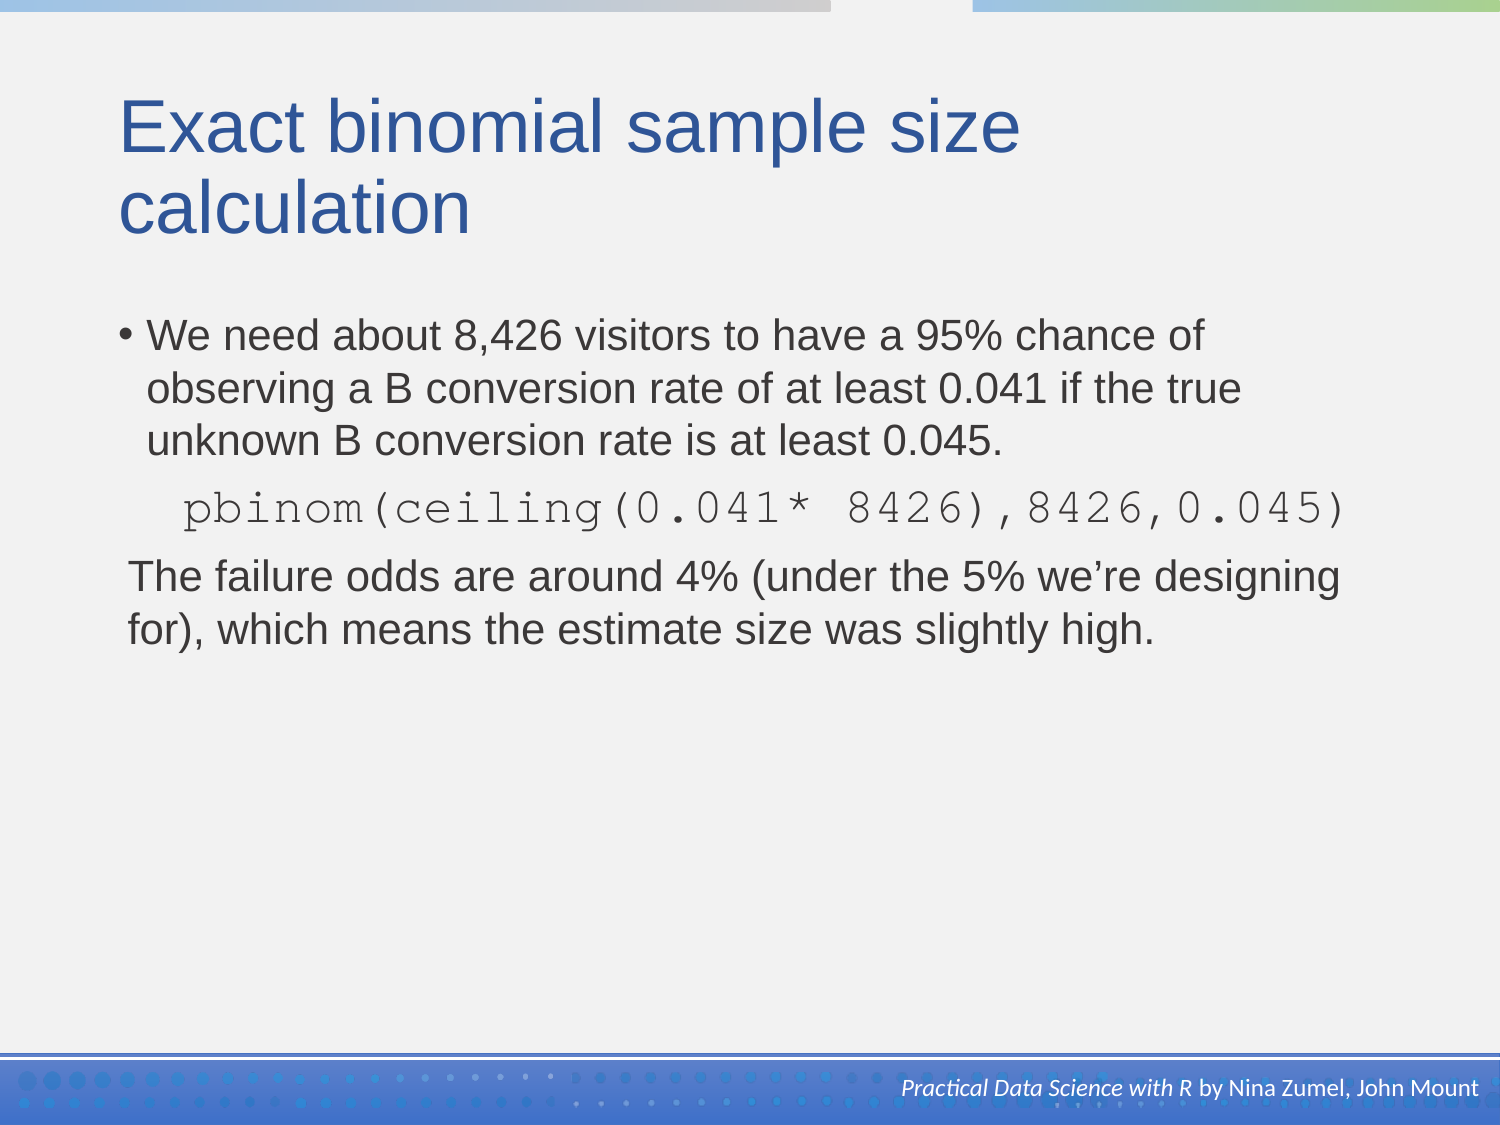

# Exact binomial sample size calculation
We need about 8,426 visitors to have a 95% chance of observing a B conversion rate of at least 0.041 if the true unknown B conversion rate is at least 0.045.
pbinom(ceiling(0.041* 8426),8426,0.045)
The failure odds are around 4% (under the 5% we’re designing for), which means the estimate size was slightly high.
Practical Data Science with R by Nina Zumel, John Mount